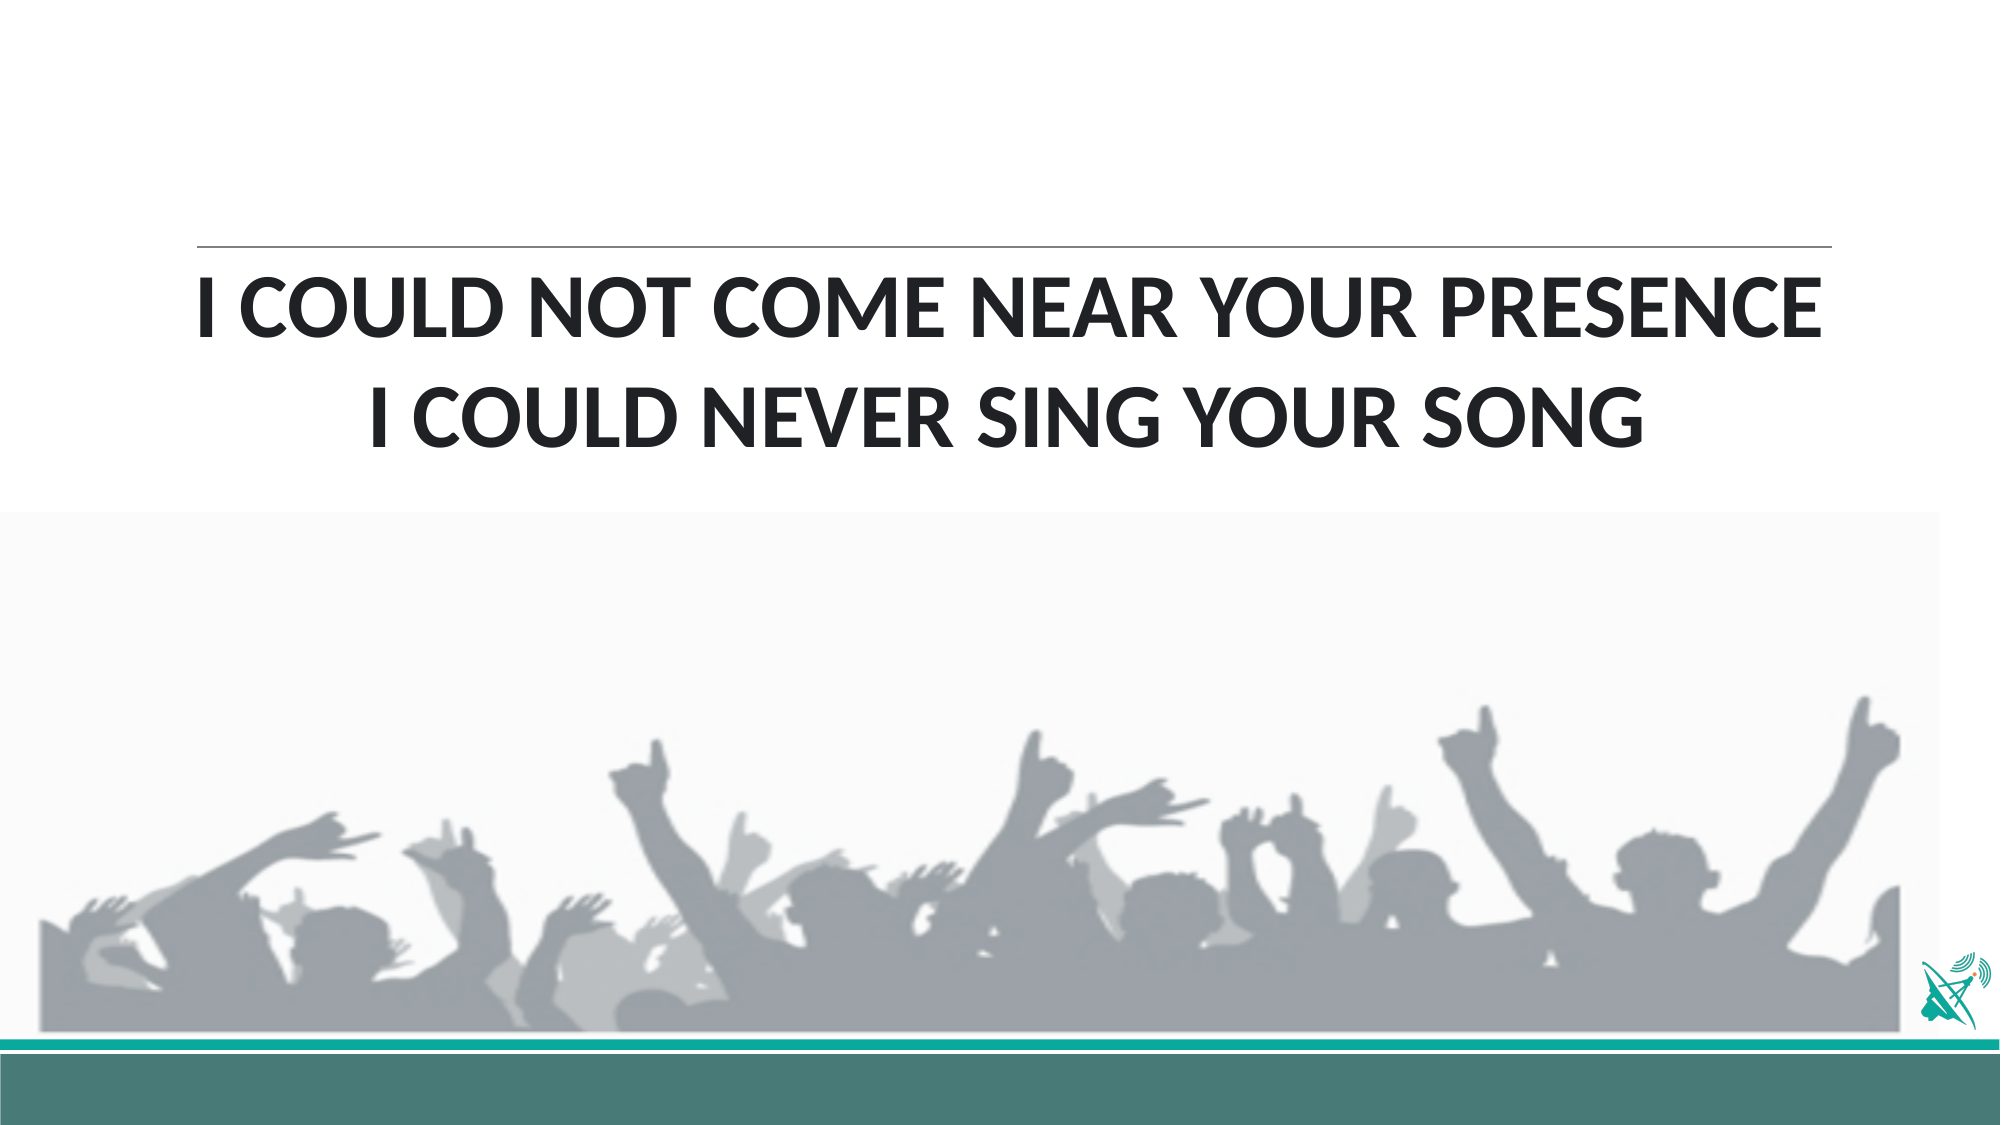

I COULD NOT COME NEAR YOUR PRESENCE
I COULD NEVER SING YOUR SONG